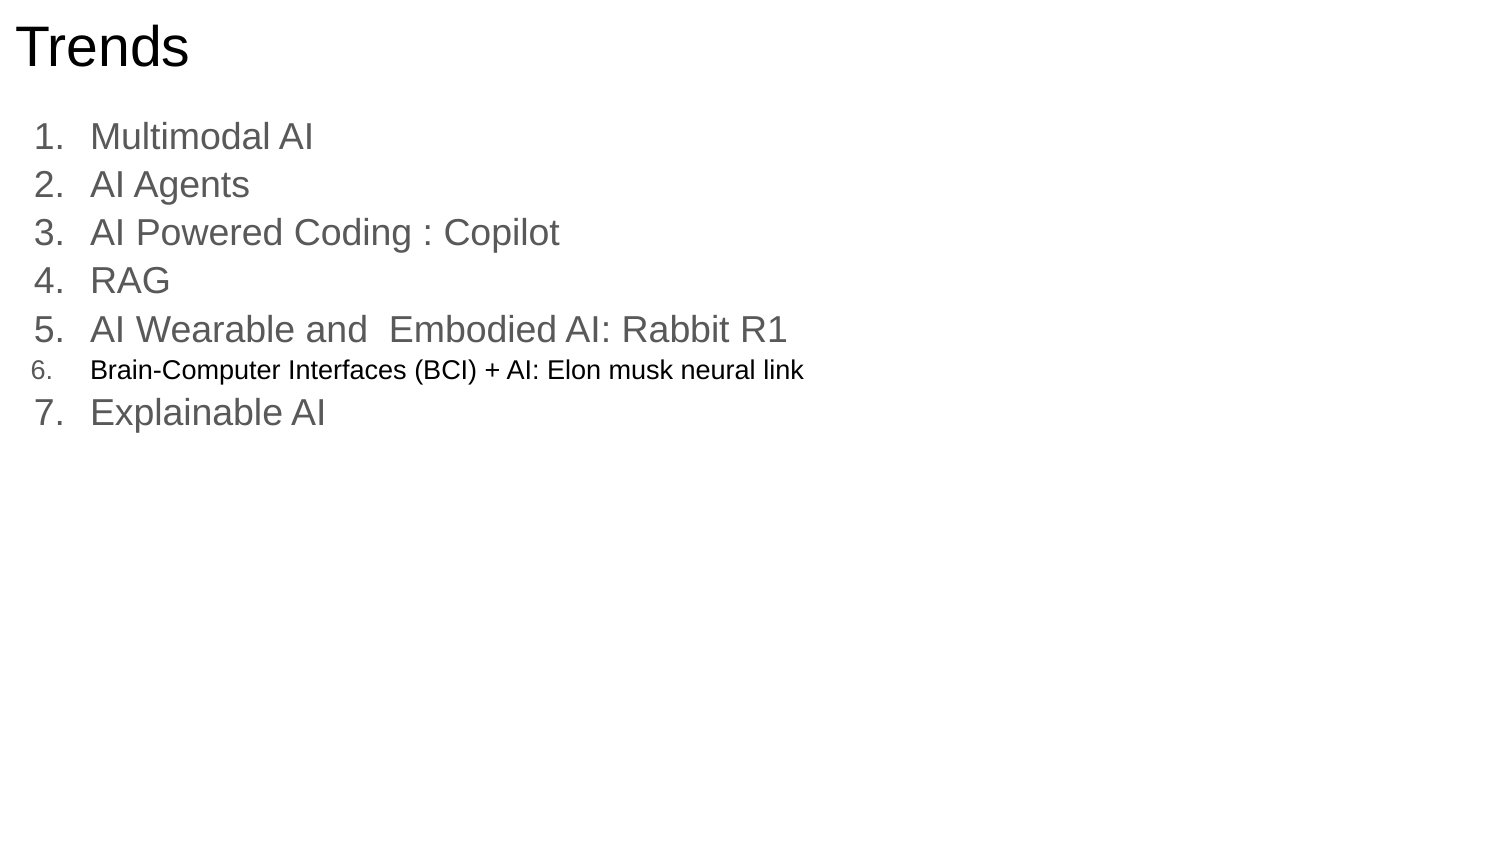

# Trends
Multimodal AI
AI Agents
AI Powered Coding : Copilot
RAG
AI Wearable and  Embodied AI: Rabbit R1
Brain-Computer Interfaces (BCI) + AI: Elon musk neural link
Explainable AI